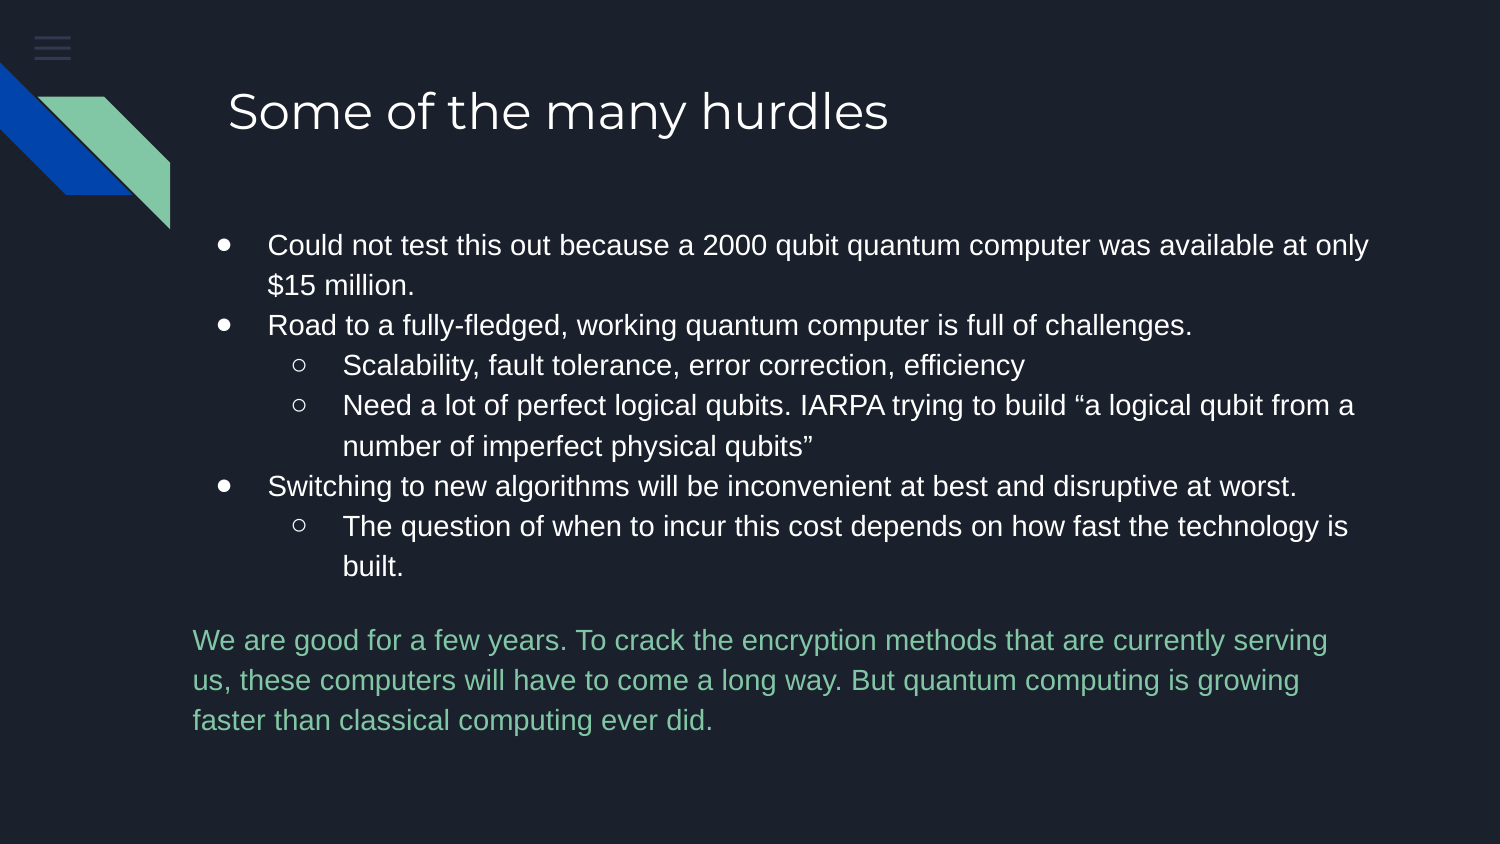

# Some of the many hurdles
Could not test this out because a 2000 qubit quantum computer was available at only $15 million.
Road to a fully-fledged, working quantum computer is full of challenges.
Scalability, fault tolerance, error correction, efficiency
Need a lot of perfect logical qubits. IARPA trying to build “a logical qubit from a number of imperfect physical qubits”
Switching to new algorithms will be inconvenient at best and disruptive at worst.
The question of when to incur this cost depends on how fast the technology is built.
We are good for a few years. To crack the encryption methods that are currently serving us, these computers will have to come a long way. But quantum computing is growing faster than classical computing ever did.